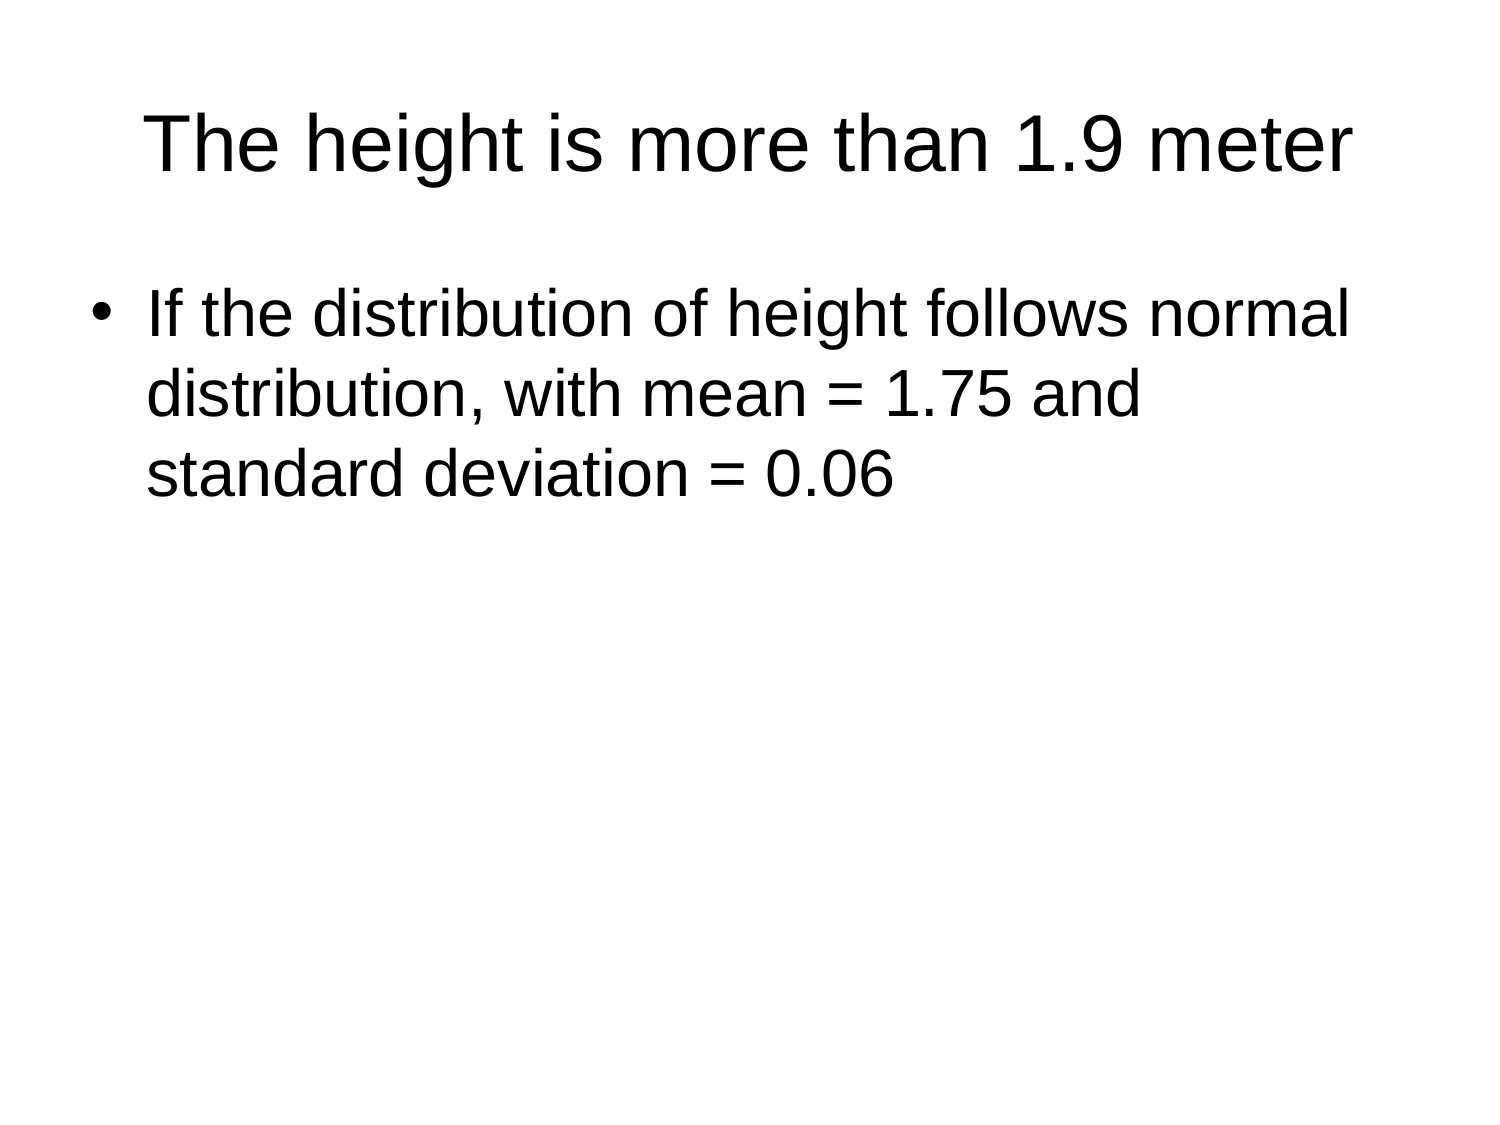

# The height is more than 1.9 meter
If the distribution of height follows normal distribution, with mean = 1.75 and standard deviation = 0.06